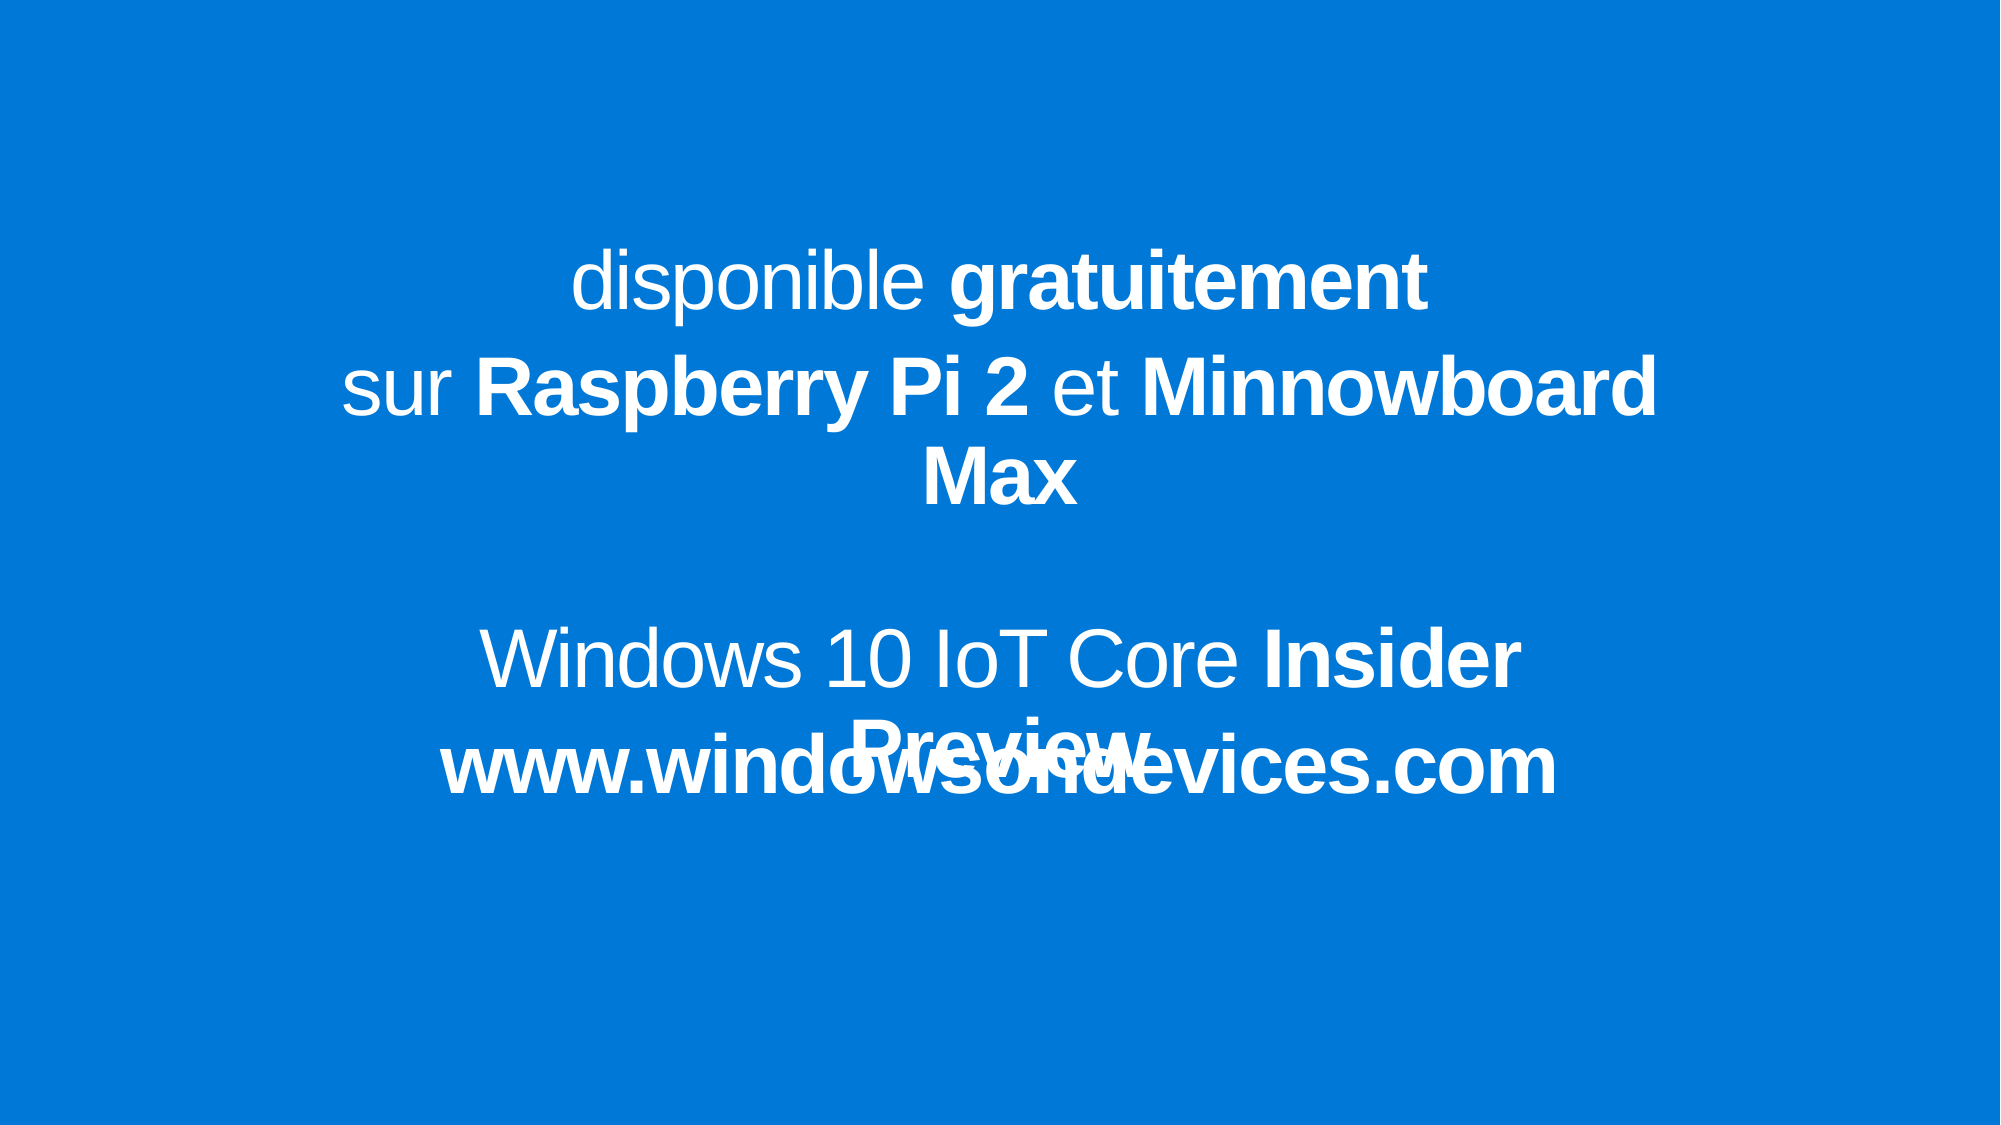

#

disponible gratuitement
sur Raspberry Pi 2 et Minnowboard Max
Windows 10 IoT Core Insider Preview
www.windowsondevices.com